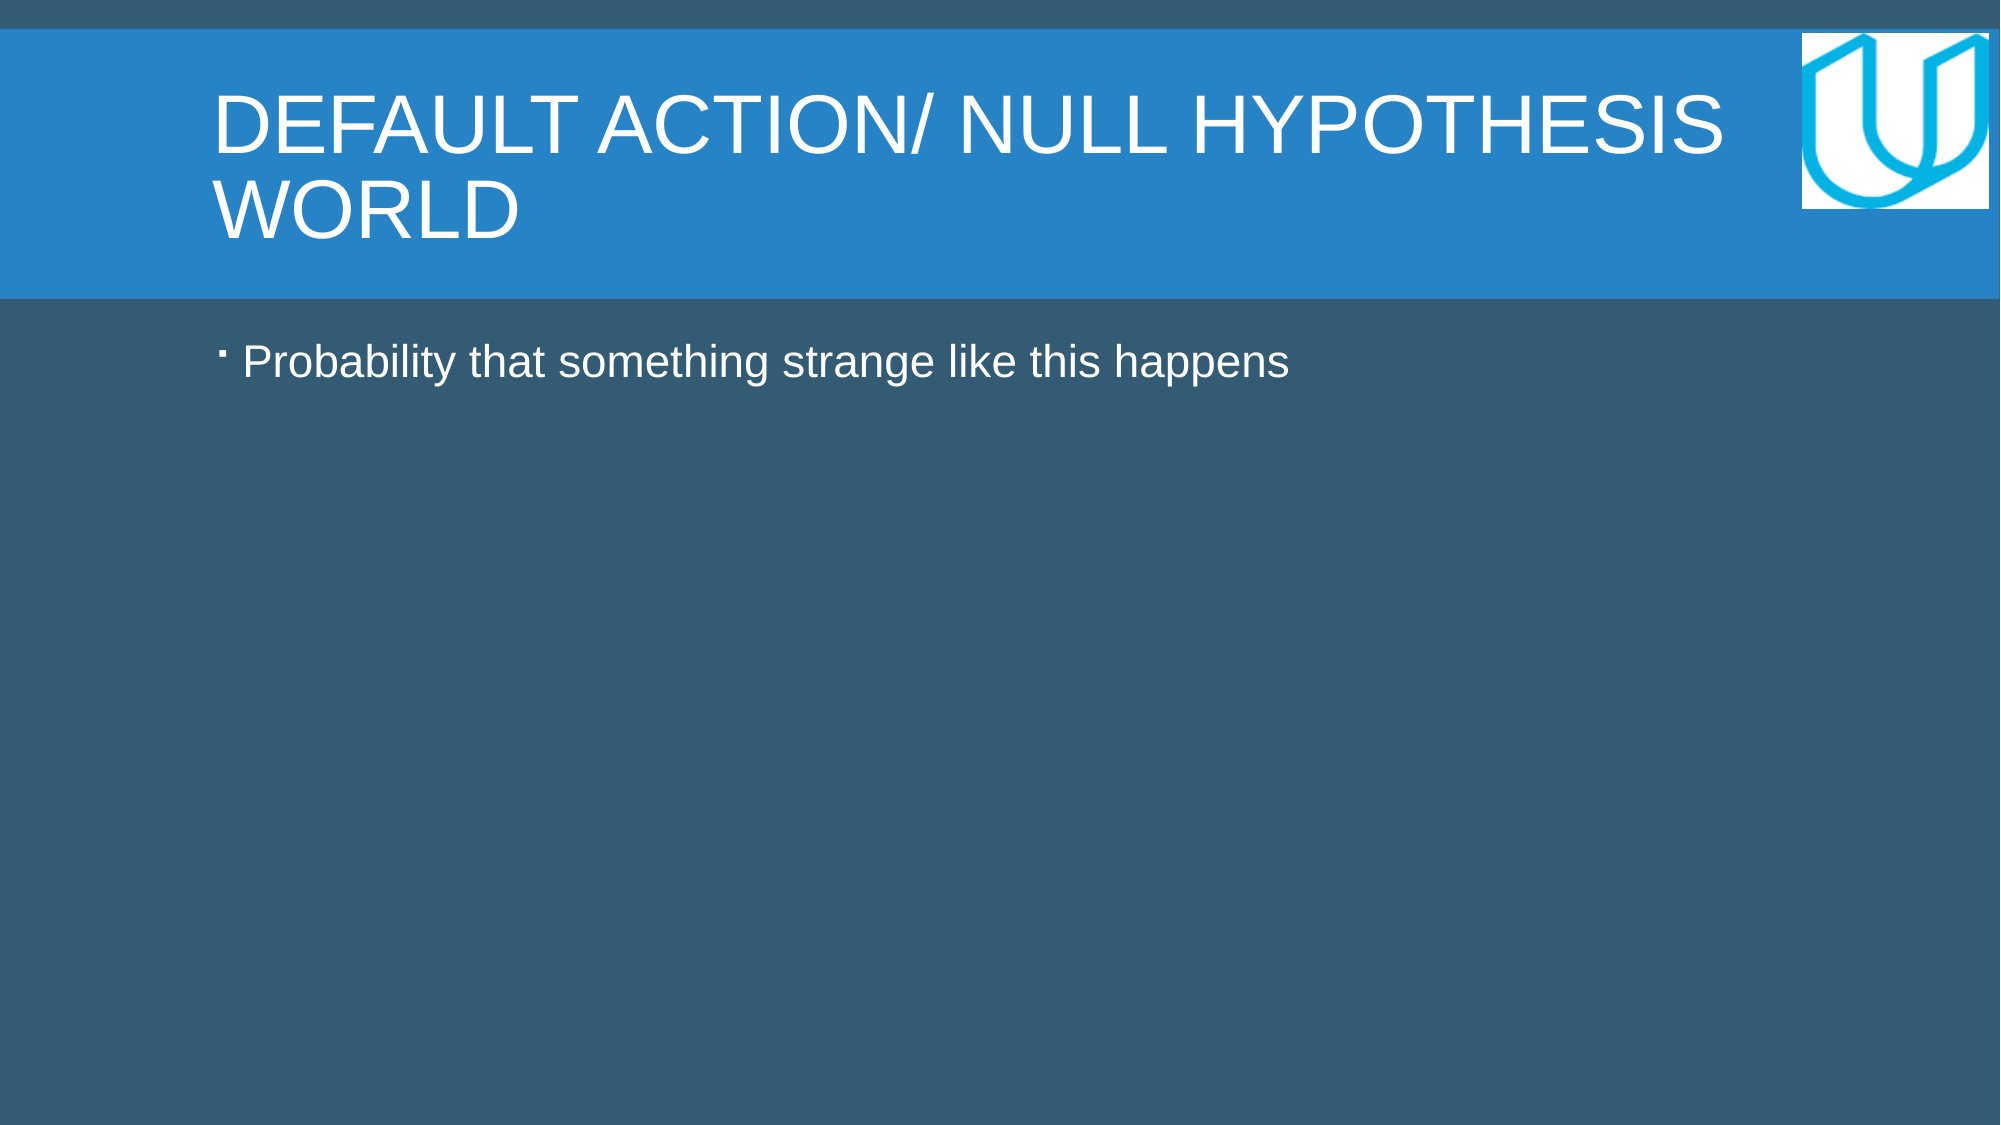

# Default action/ null hypothesis world
Probability that something strange like this happens